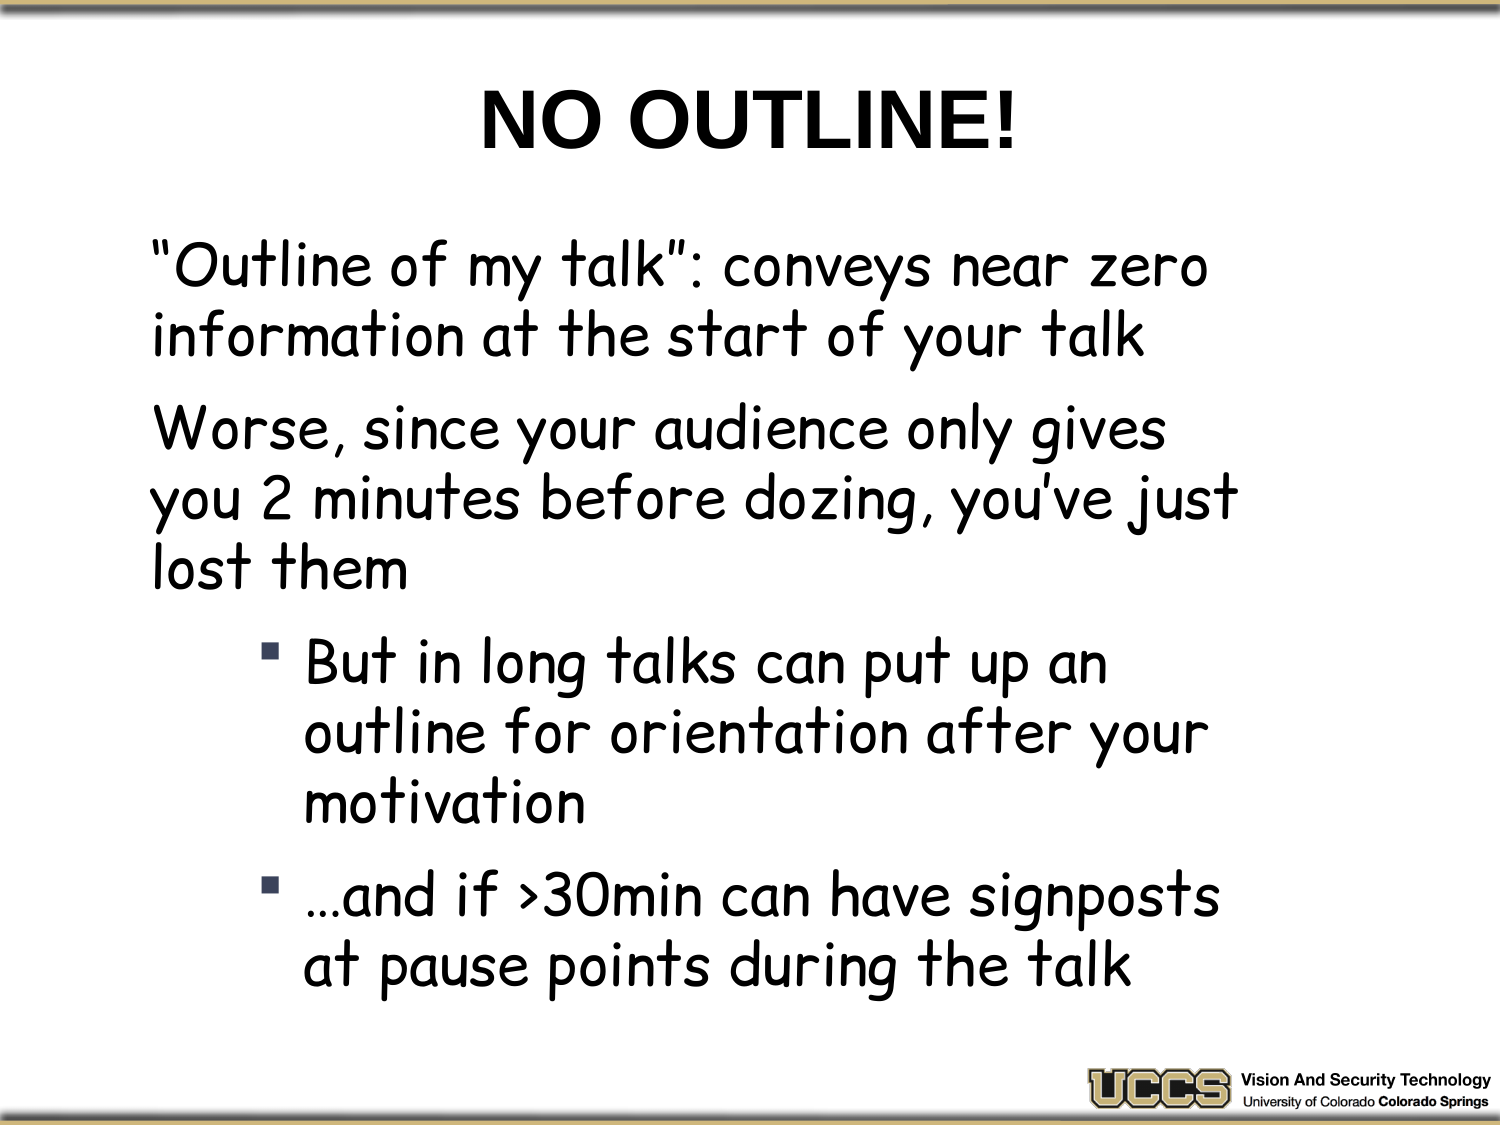

# No outline!
“Outline of my talk”: conveys near zero information at the start of your talk
Worse, since your audience only gives you 2 minutes before dozing, you’ve just lost them
But in long talks can put up an outline for orientation after your motivation
…and if >30min can have signposts at pause points during the talk